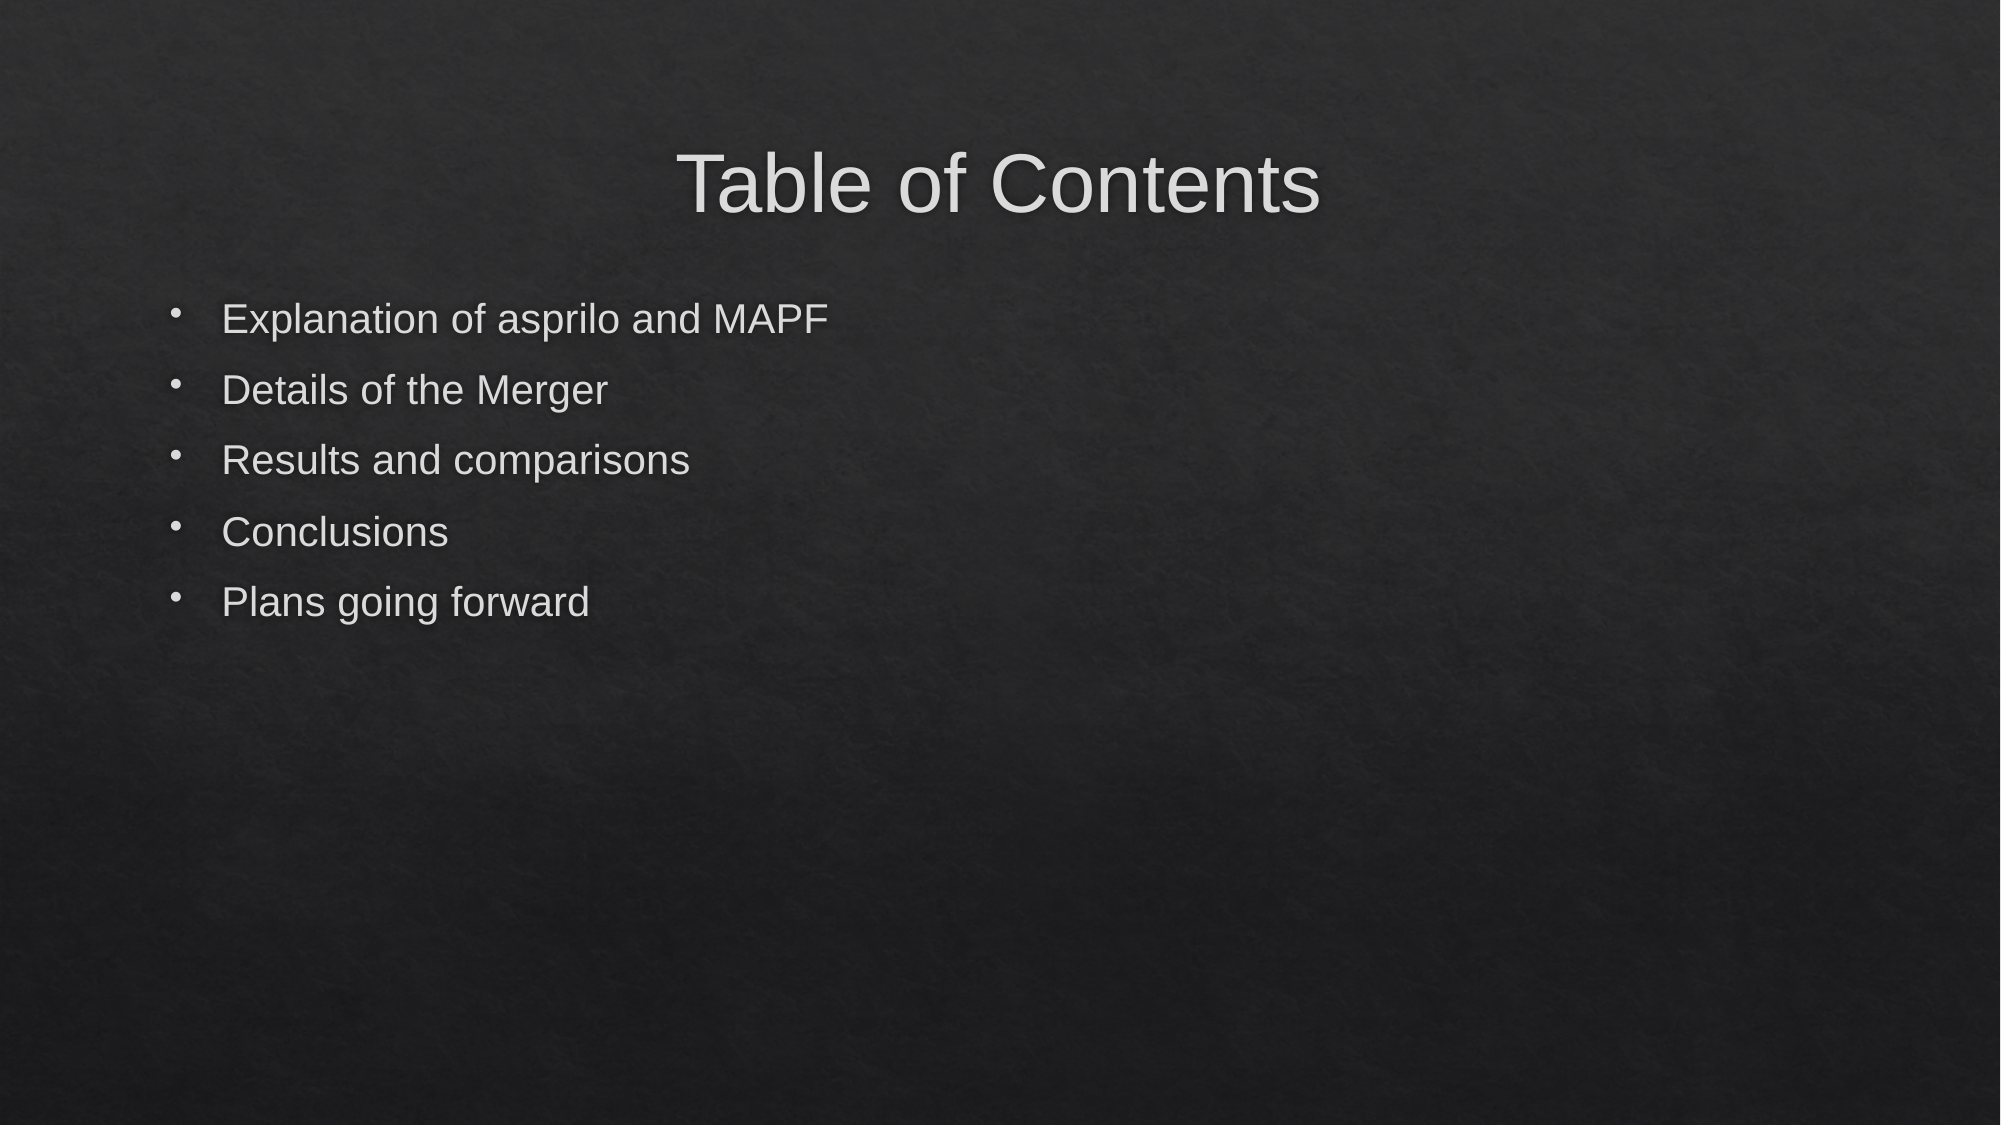

# Table of Contents
Explanation of asprilo and MAPF
Details of the Merger
Results and comparisons
Conclusions
Plans going forward